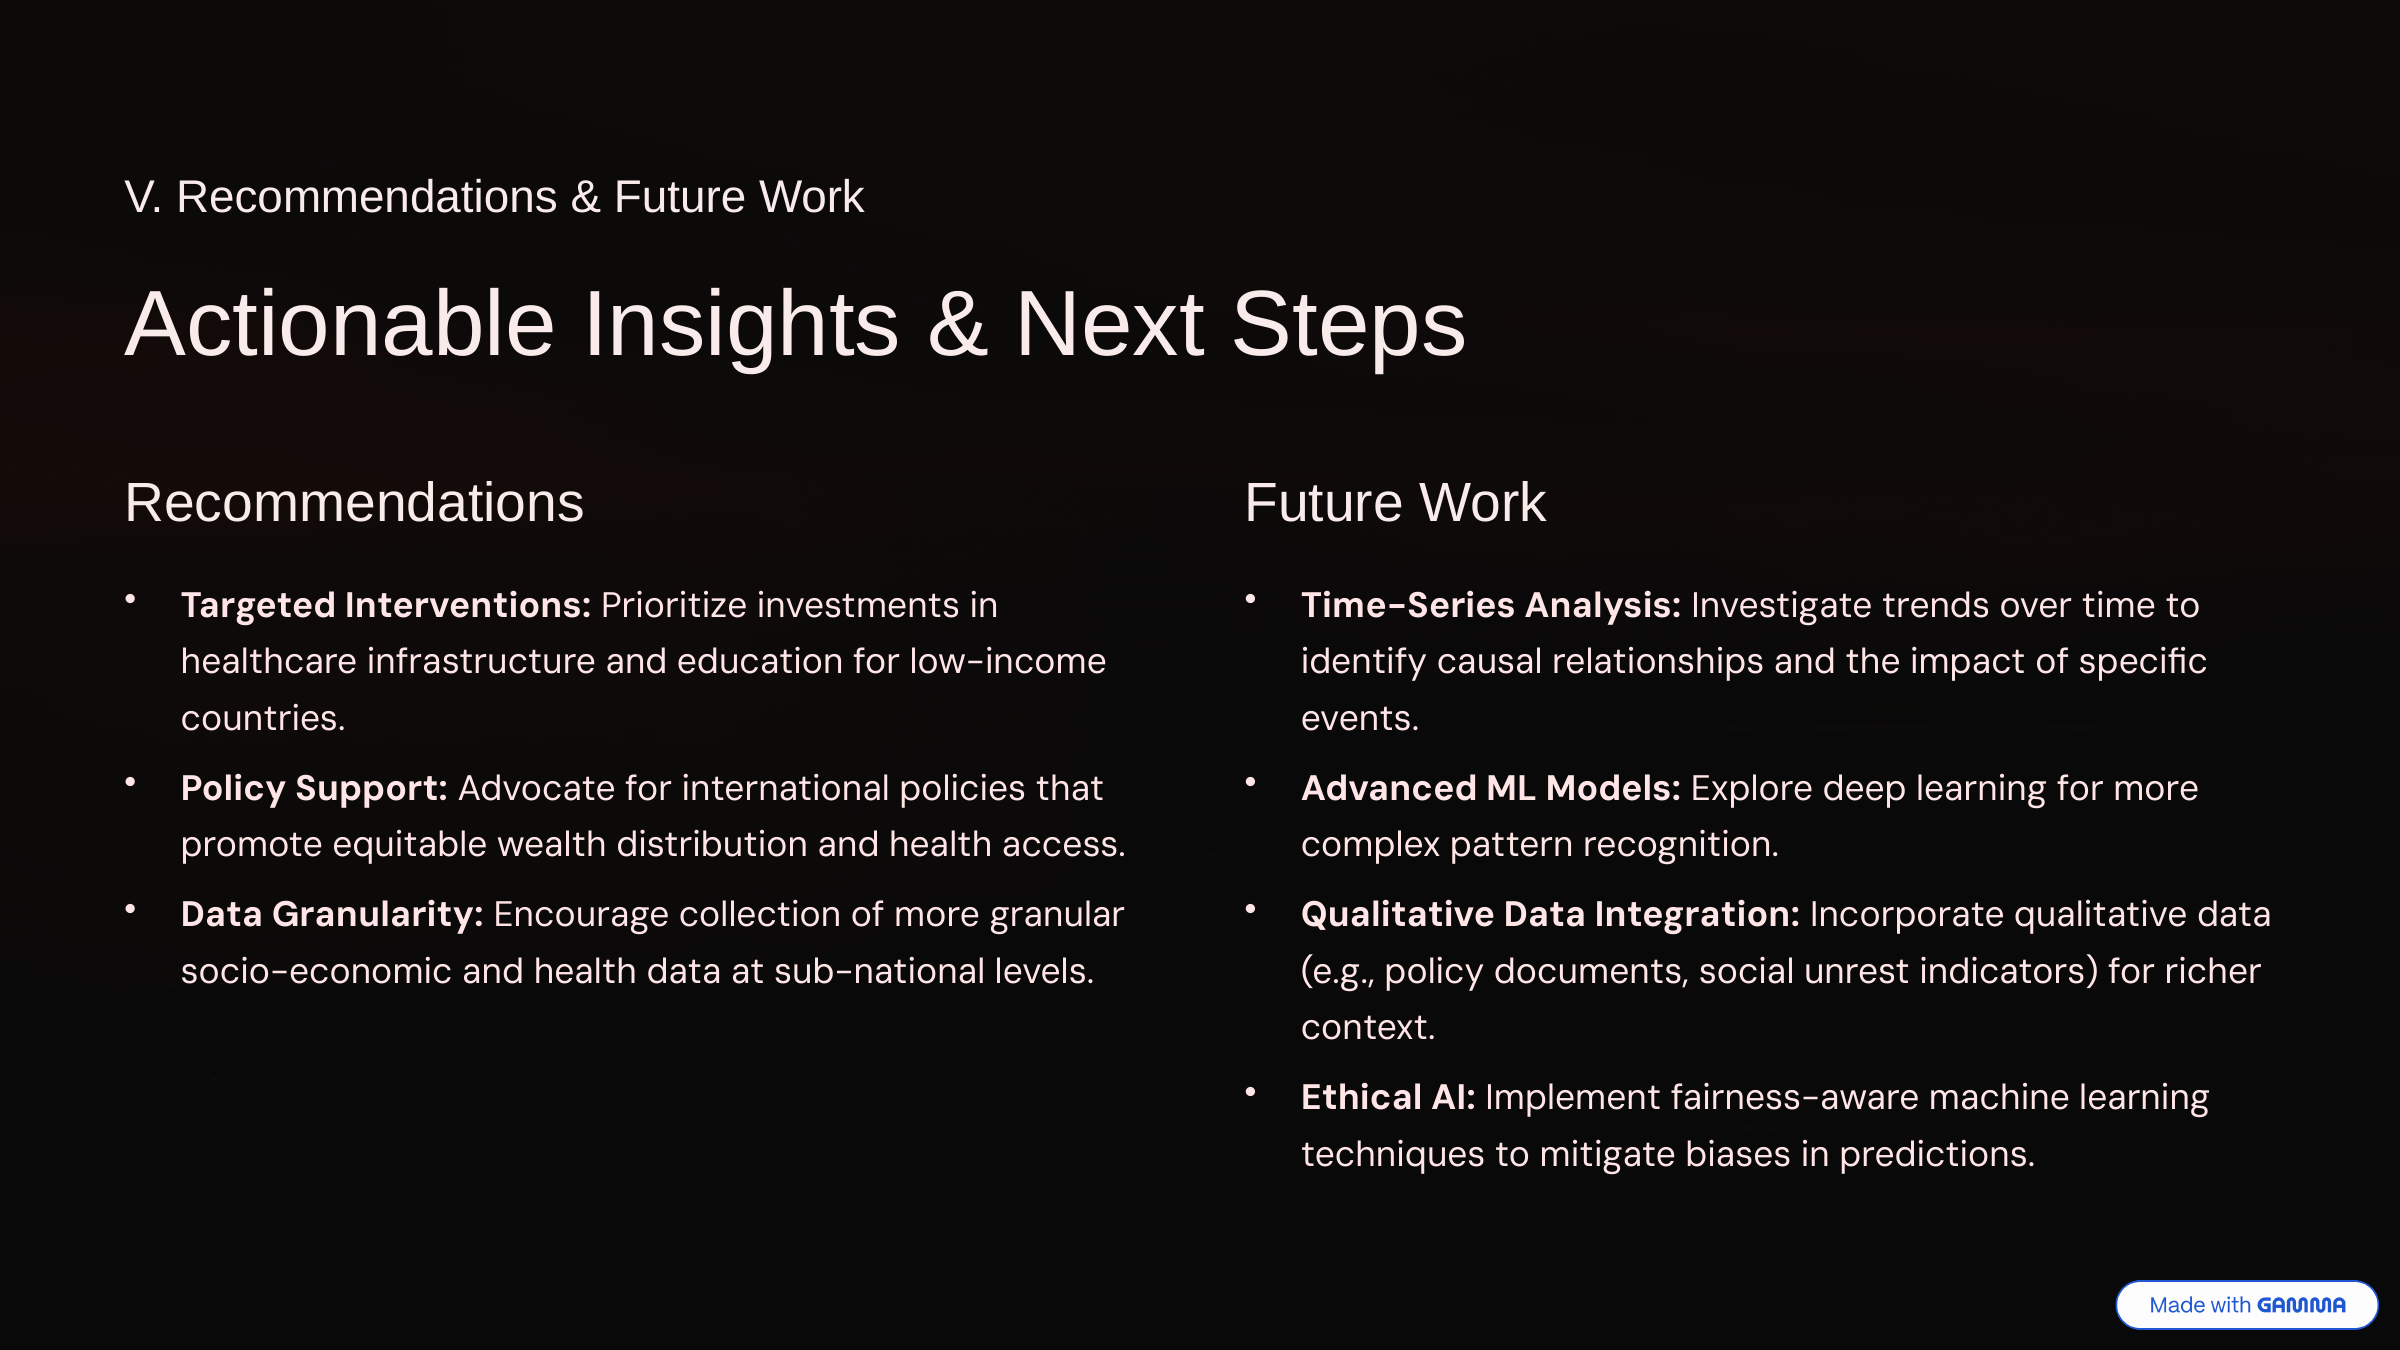

V. Recommendations & Future Work
Actionable Insights & Next Steps
Recommendations
Future Work
Targeted Interventions: Prioritize investments in healthcare infrastructure and education for low-income countries.
Time-Series Analysis: Investigate trends over time to identify causal relationships and the impact of specific events.
Policy Support: Advocate for international policies that promote equitable wealth distribution and health access.
Advanced ML Models: Explore deep learning for more complex pattern recognition.
Data Granularity: Encourage collection of more granular socio-economic and health data at sub-national levels.
Qualitative Data Integration: Incorporate qualitative data (e.g., policy documents, social unrest indicators) for richer context.
Ethical AI: Implement fairness-aware machine learning techniques to mitigate biases in predictions.